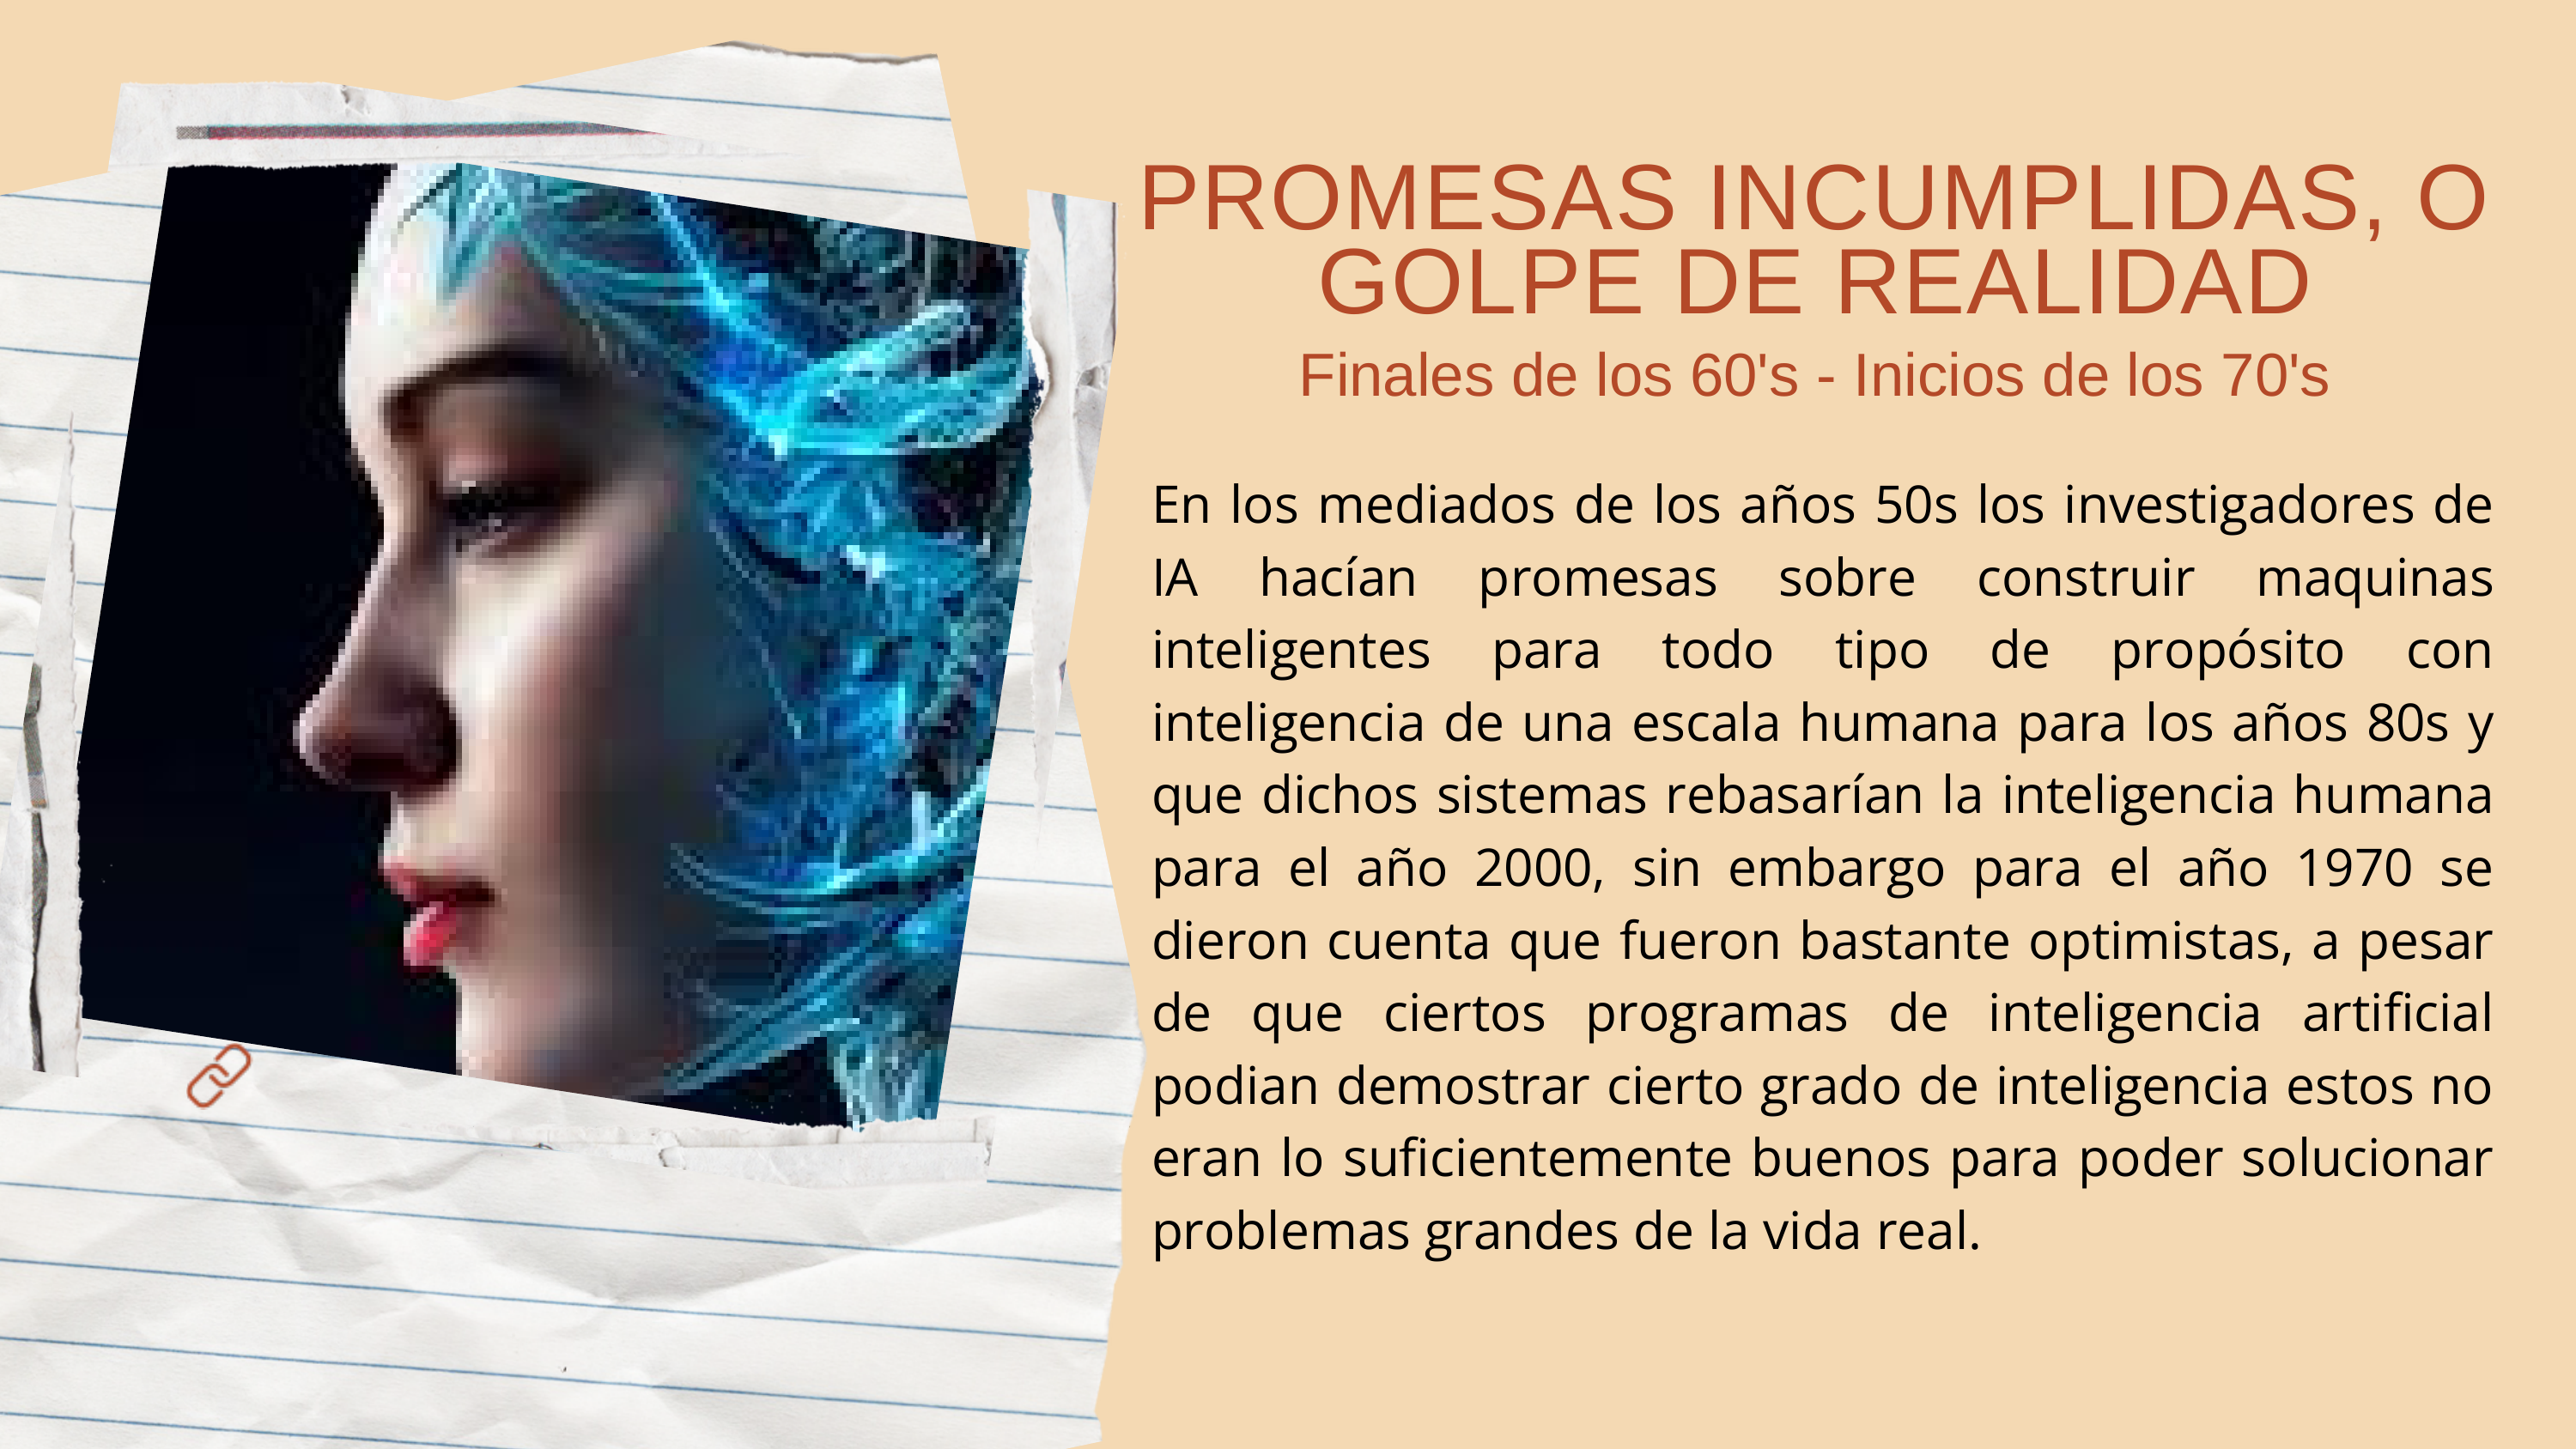

PROMESAS INCUMPLIDAS, O GOLPE DE REALIDAD
Finales de los 60's - Inicios de los 70's
En los mediados de los años 50s los investigadores de IA hacían promesas sobre construir maquinas inteligentes para todo tipo de propósito con inteligencia de una escala humana para los años 80s y que dichos sistemas rebasarían la inteligencia humana para el año 2000, sin embargo para el año 1970 se dieron cuenta que fueron bastante optimistas, a pesar de que ciertos programas de inteligencia artificial podian demostrar cierto grado de inteligencia estos no eran lo suficientemente buenos para poder solucionar problemas grandes de la vida real.